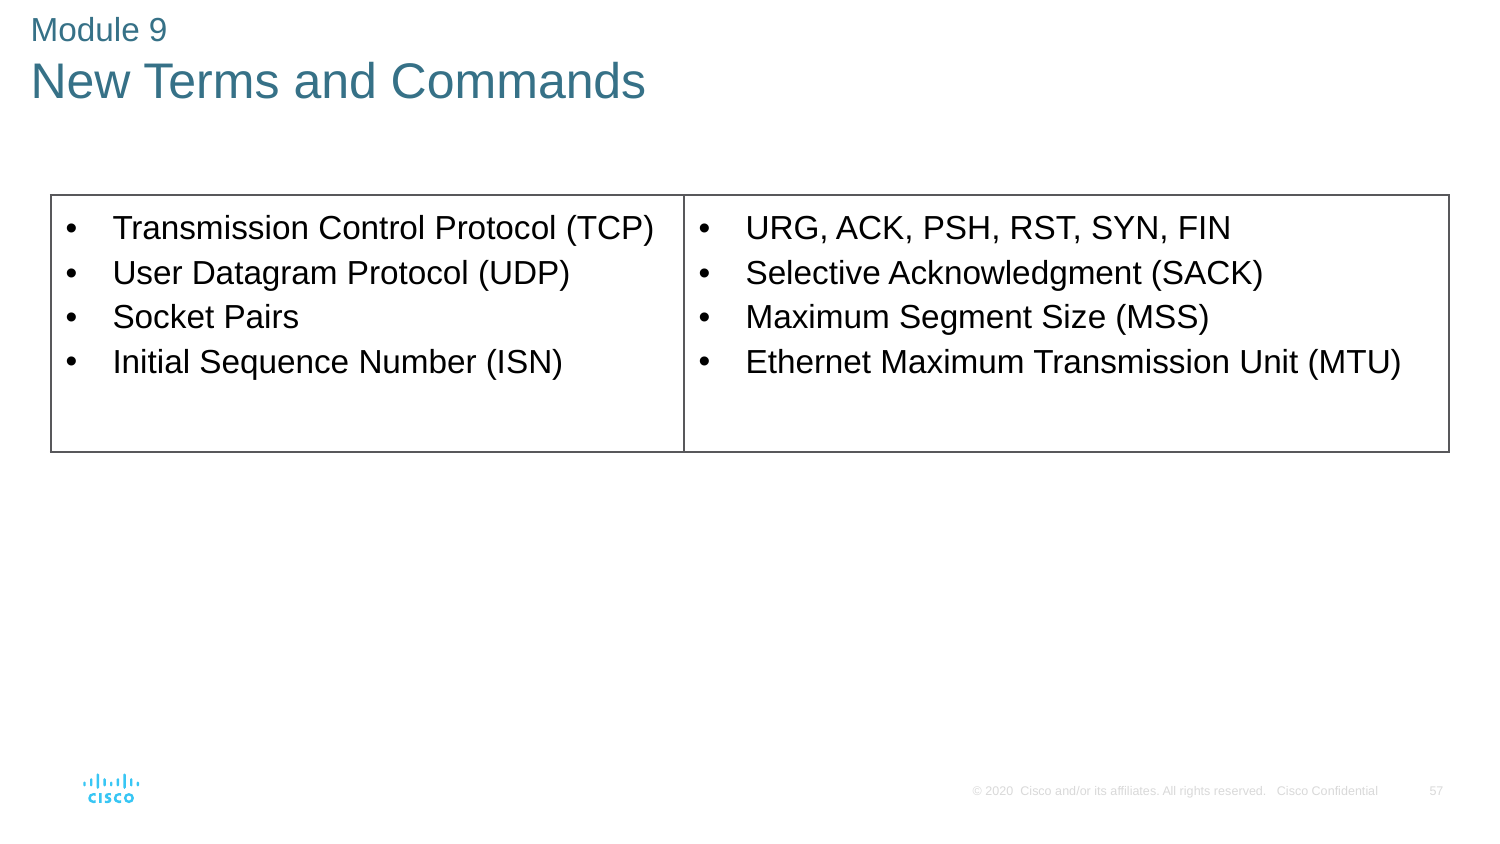

# Module 9 New Terms and Commands
| Transmission Control Protocol (TCP) User Datagram Protocol (UDP) Socket Pairs Initial Sequence Number (ISN) | URG, ACK, PSH, RST, SYN, FIN Selective Acknowledgment (SACK) Maximum Segment Size (MSS) Ethernet Maximum Transmission Unit (MTU) |
| --- | --- |